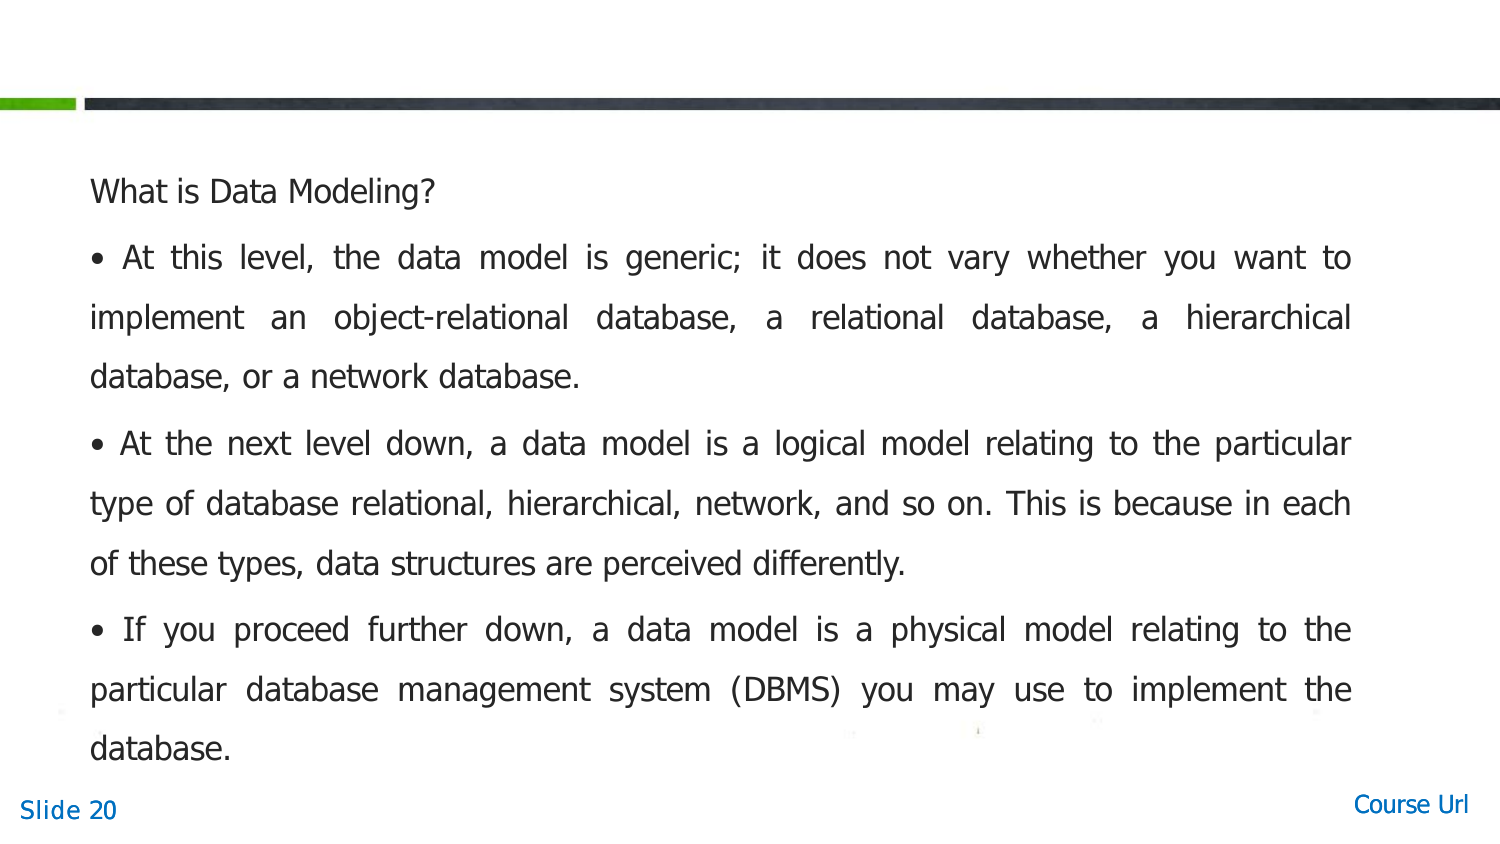

#

What is Data Modeling?
• At this level, the data model is generic; it does not vary whether you want to implement an object-relational database, a relational database, a hierarchical database, or a network database.
• At the next level down, a data model is a logical model relating to the particular type of database relational, hierarchical, network, and so on. This is because in each of these types, data structures are perceived differently.
• If you proceed further down, a data model is a physical model relating to the particular database management system (DBMS) you may use to implement the database.